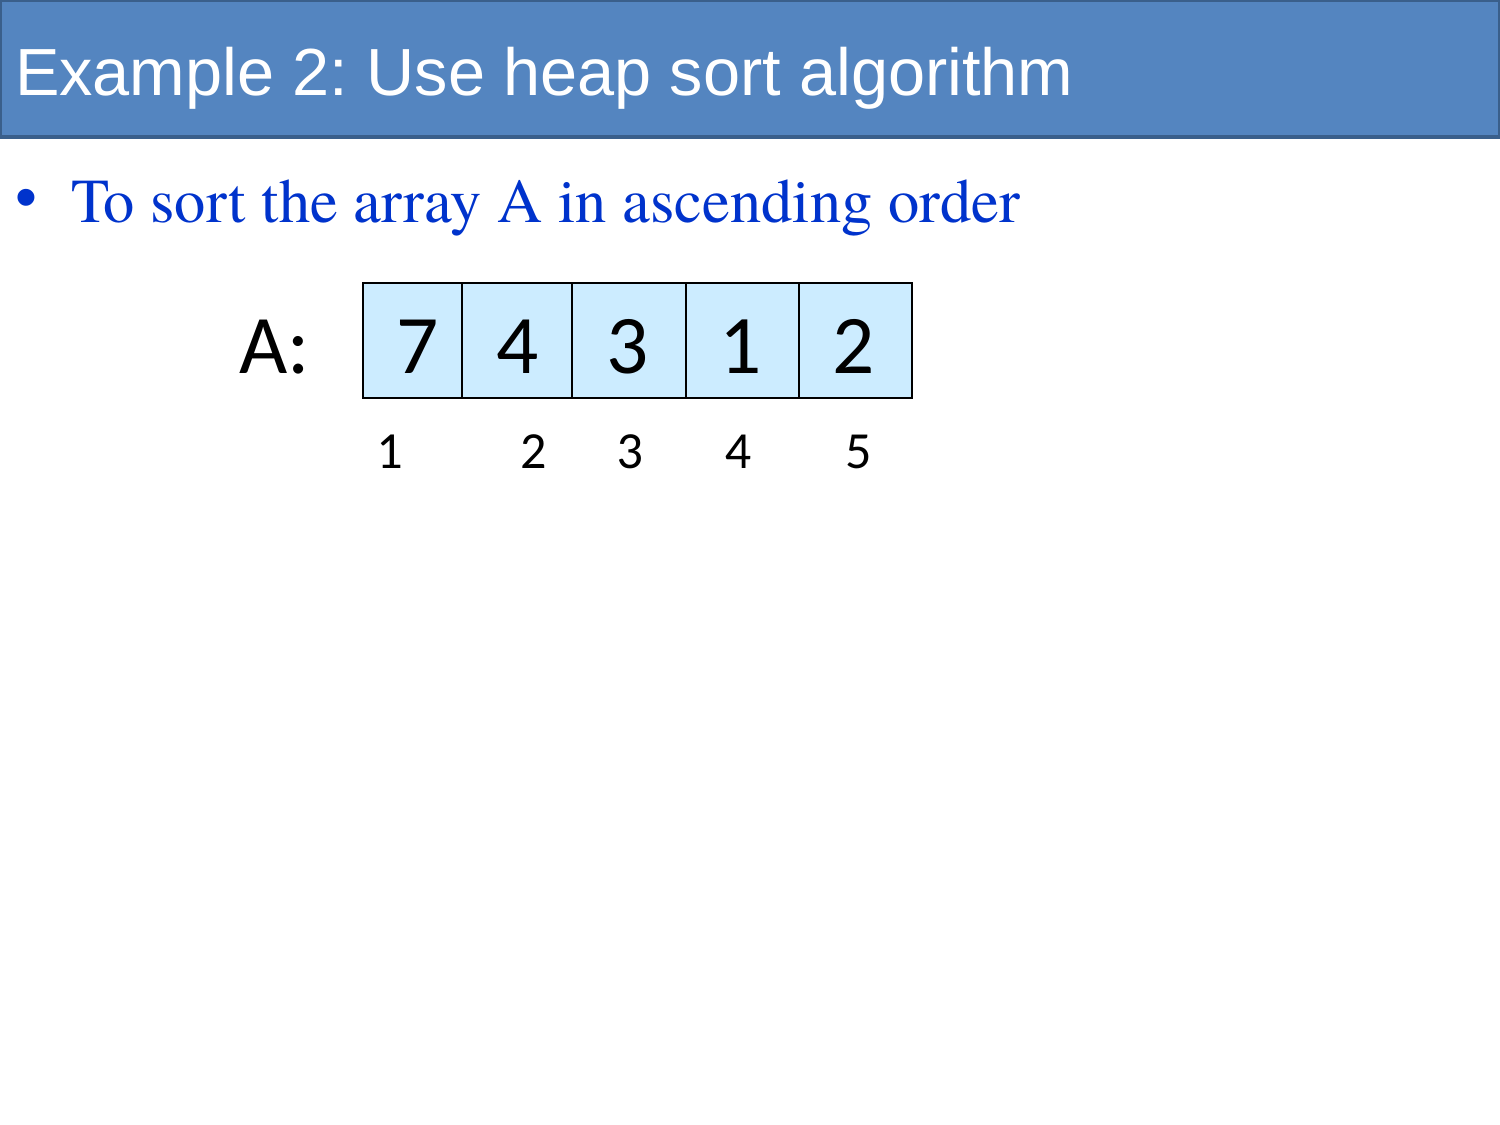

# Example 2: Use heap sort algorithm
To sort the array A in ascending order

A:
 7
 4
 3
 1
 2
 1          2      3       4        5